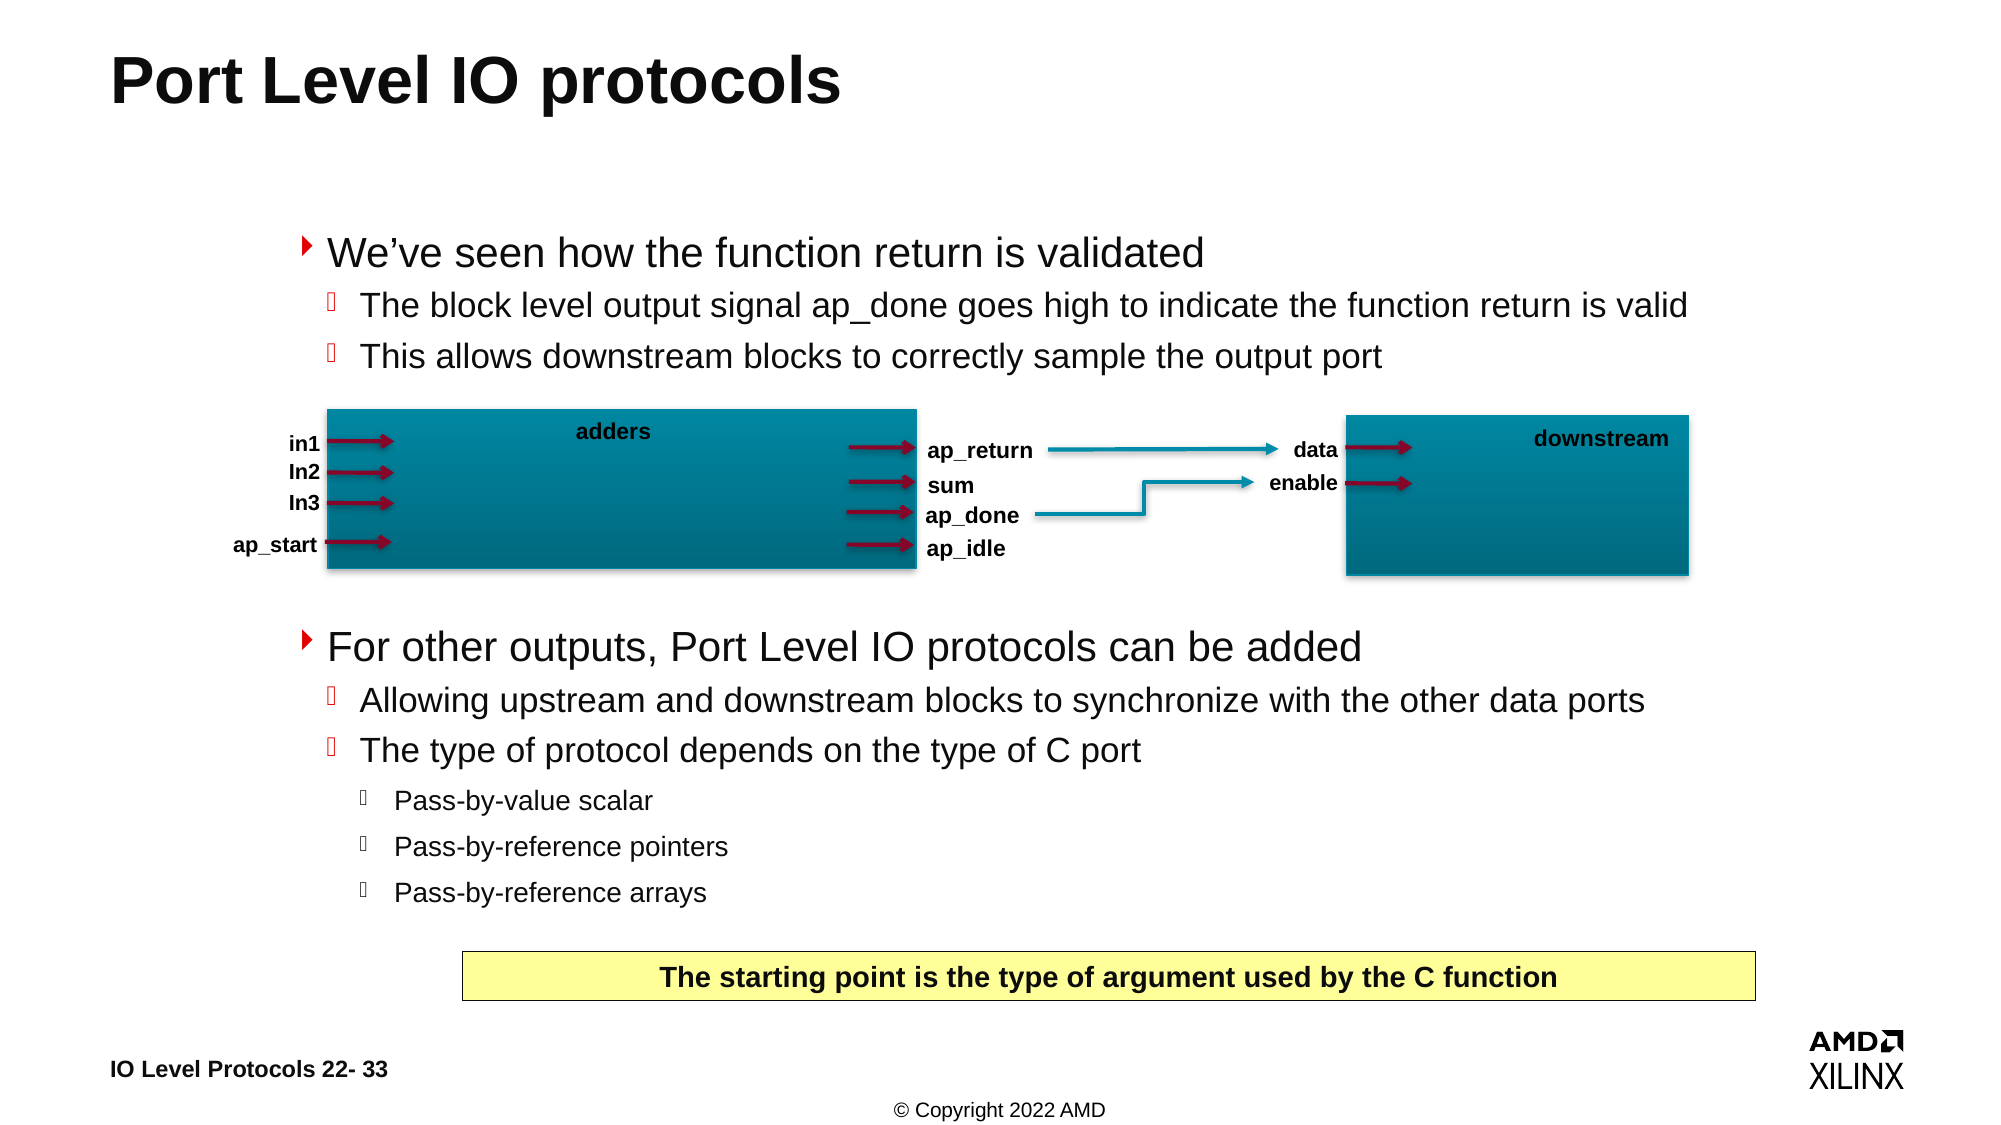

# Port Level IO protocols
We’ve seen how the function return is validated
The block level output signal ap_done goes high to indicate the function return is valid
This allows downstream blocks to correctly sample the output port

For other outputs, Port Level IO protocols can be added
Allowing upstream and downstream blocks to synchronize with the other data ports
The type of protocol depends on the type of C port
Pass-by-value scalar
Pass-by-reference pointers
Pass-by-reference arrays

adders

downstream

in1
ap_return
data
In2
enable
sum
In3
ap_done
ap_start
ap_idle
The starting point is the type of argument used by the C function
IO Level Protocols 22- 33